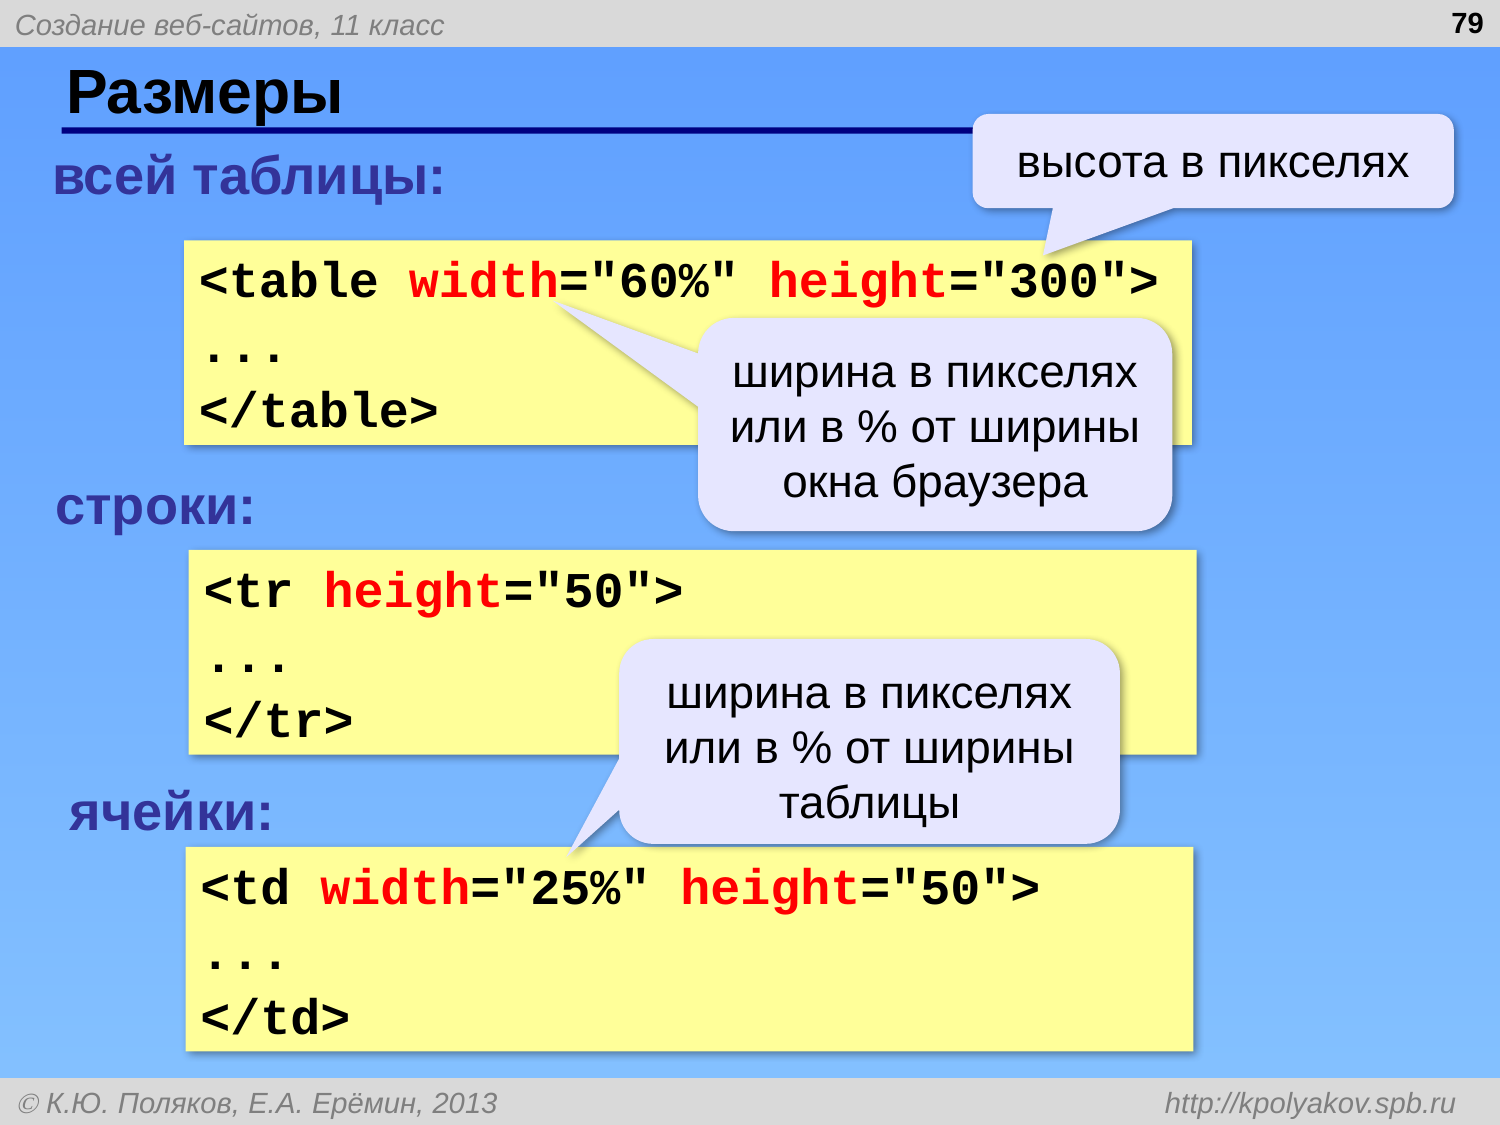

79
# Размеры
высота в пикселях
всей таблицы:
<table width="60%" height="300">
...
</table>
ширина в пикселях или в % от ширины окна браузера
строки:
<tr height="50">
...
</tr>
ширина в пикселях или в % от ширины таблицы
ячейки:
<td width="25%" height="50">
...
</td>